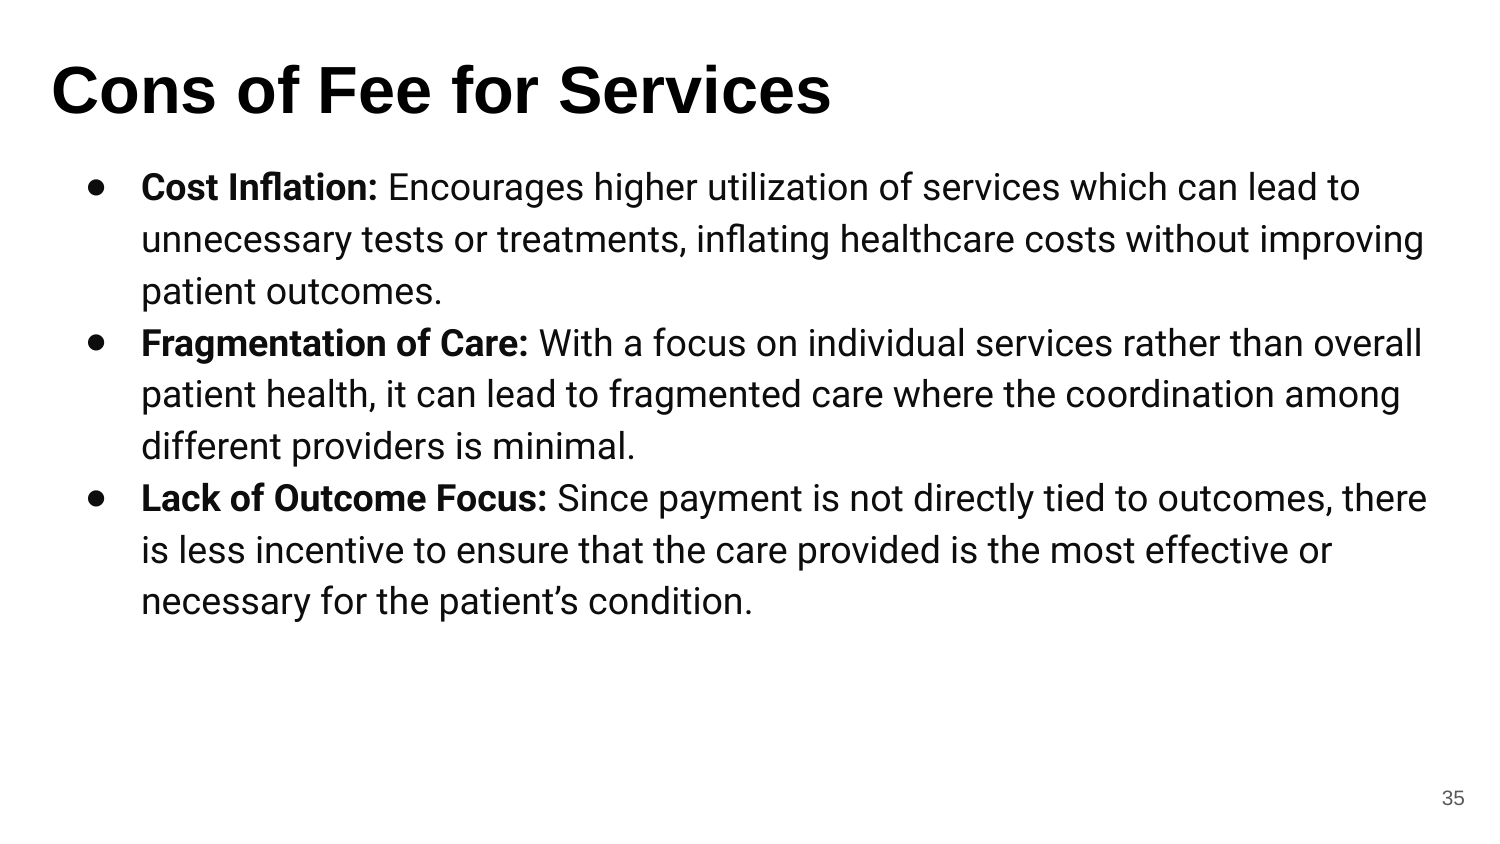

# Cons of Fee for Services
Cost Inflation: Encourages higher utilization of services which can lead to unnecessary tests or treatments, inflating healthcare costs without improving patient outcomes.
Fragmentation of Care: With a focus on individual services rather than overall patient health, it can lead to fragmented care where the coordination among different providers is minimal.
Lack of Outcome Focus: Since payment is not directly tied to outcomes, there is less incentive to ensure that the care provided is the most effective or necessary for the patient’s condition.
35